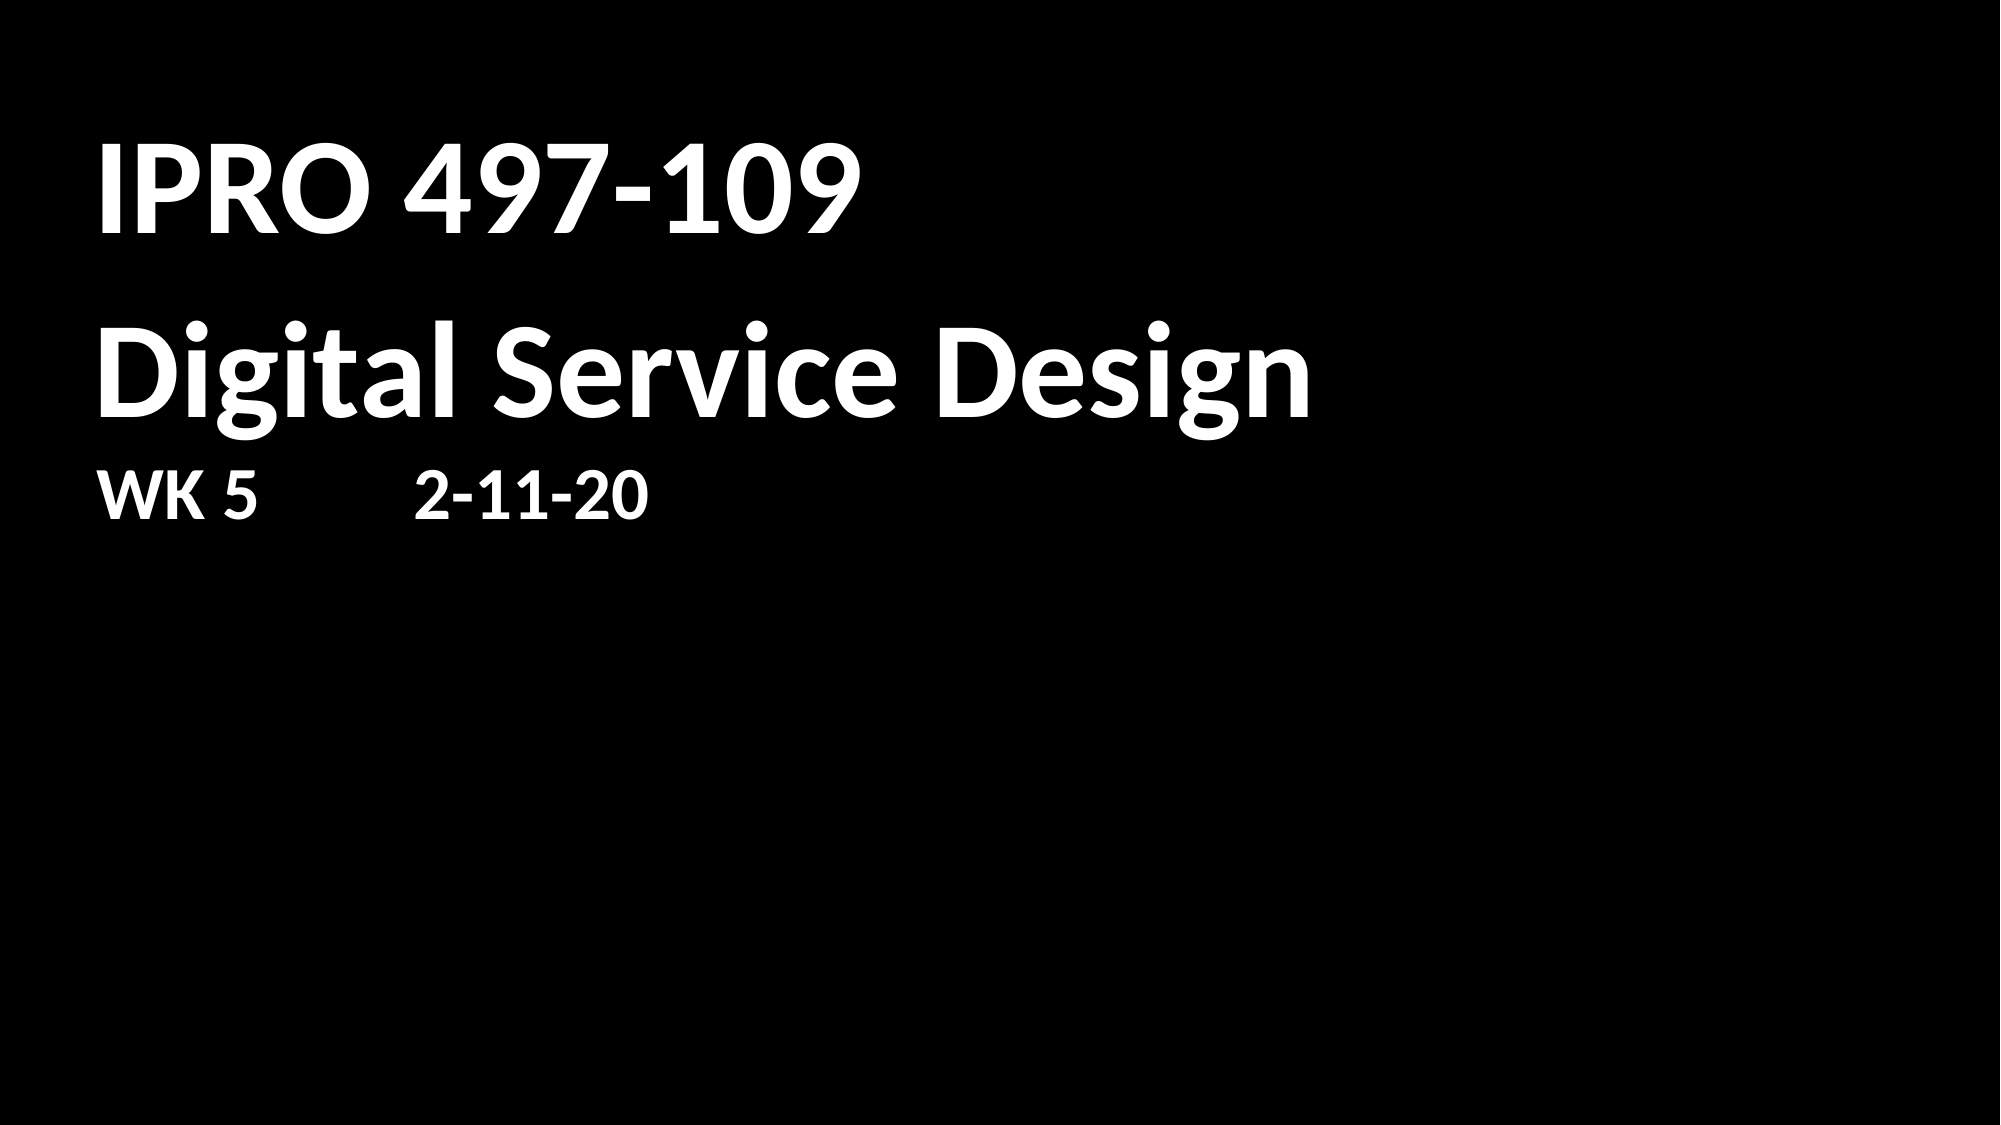

# IPRO 497-109
Digital Service Design
WK 5	 2-11-20